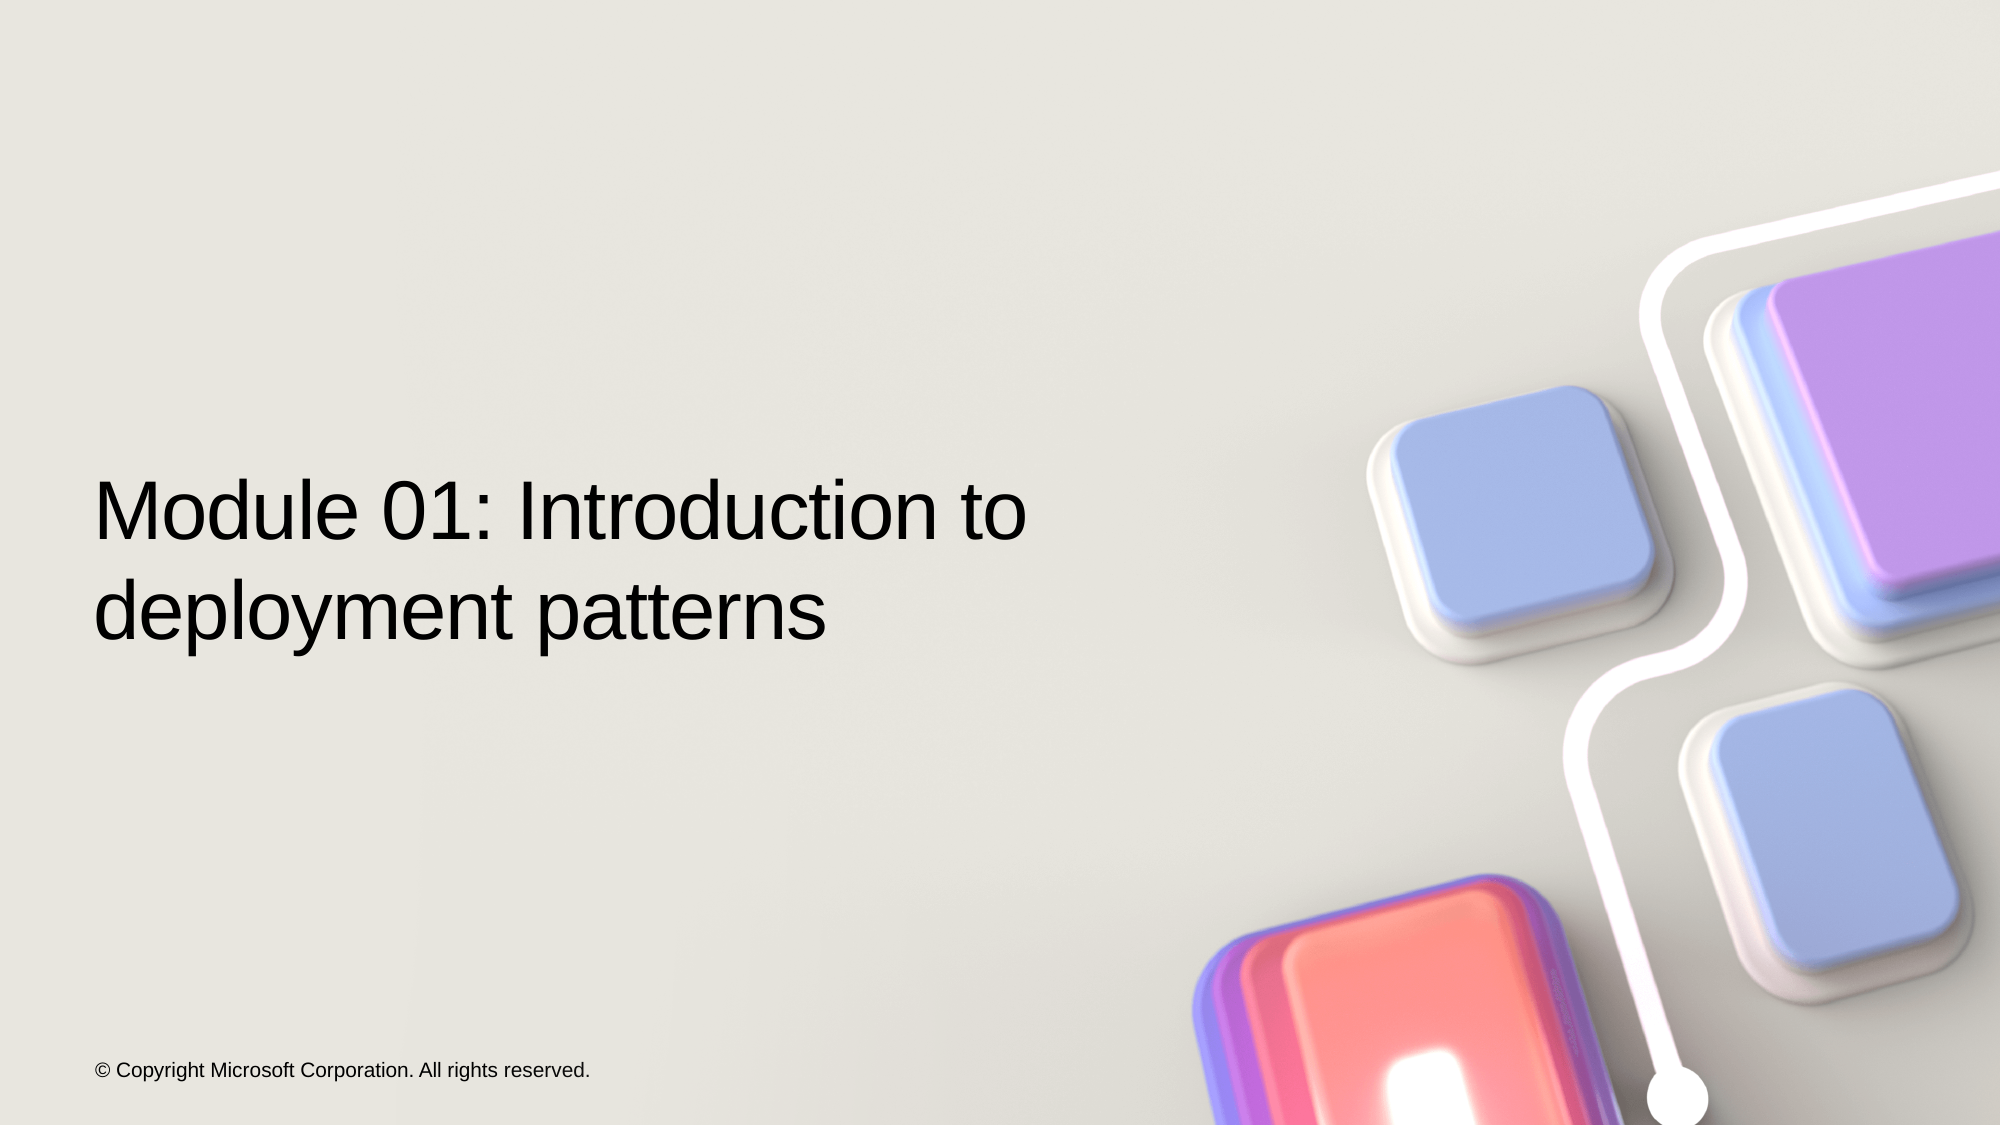

# Module 01: Introduction to deployment patterns